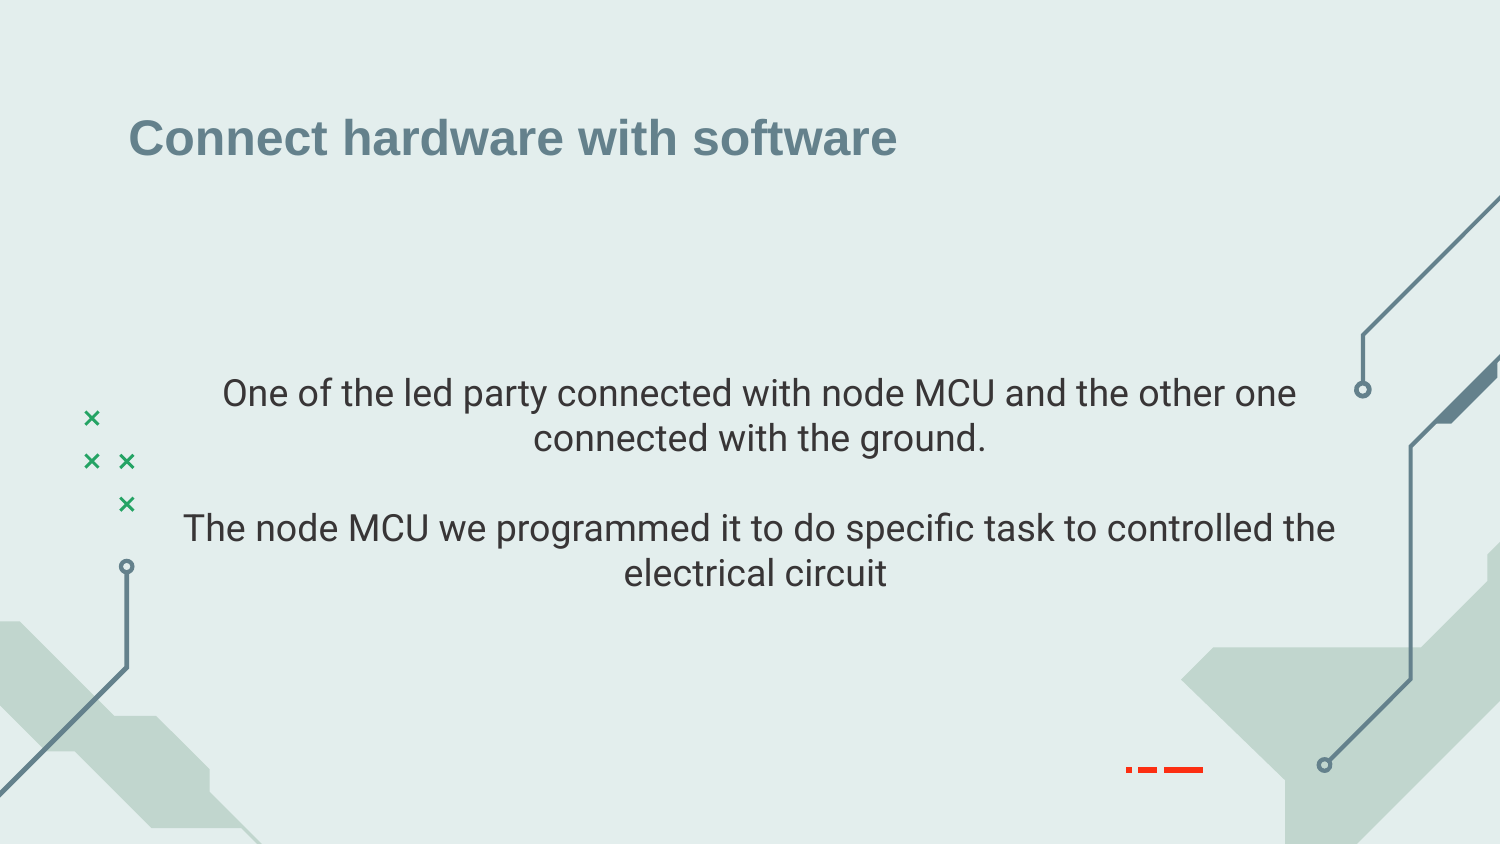

# Connect hardware with software
One of the led party connected with node MCU and the other one connected with the ground.

The node MCU we programmed it to do specific task to controlled the electrical circuit